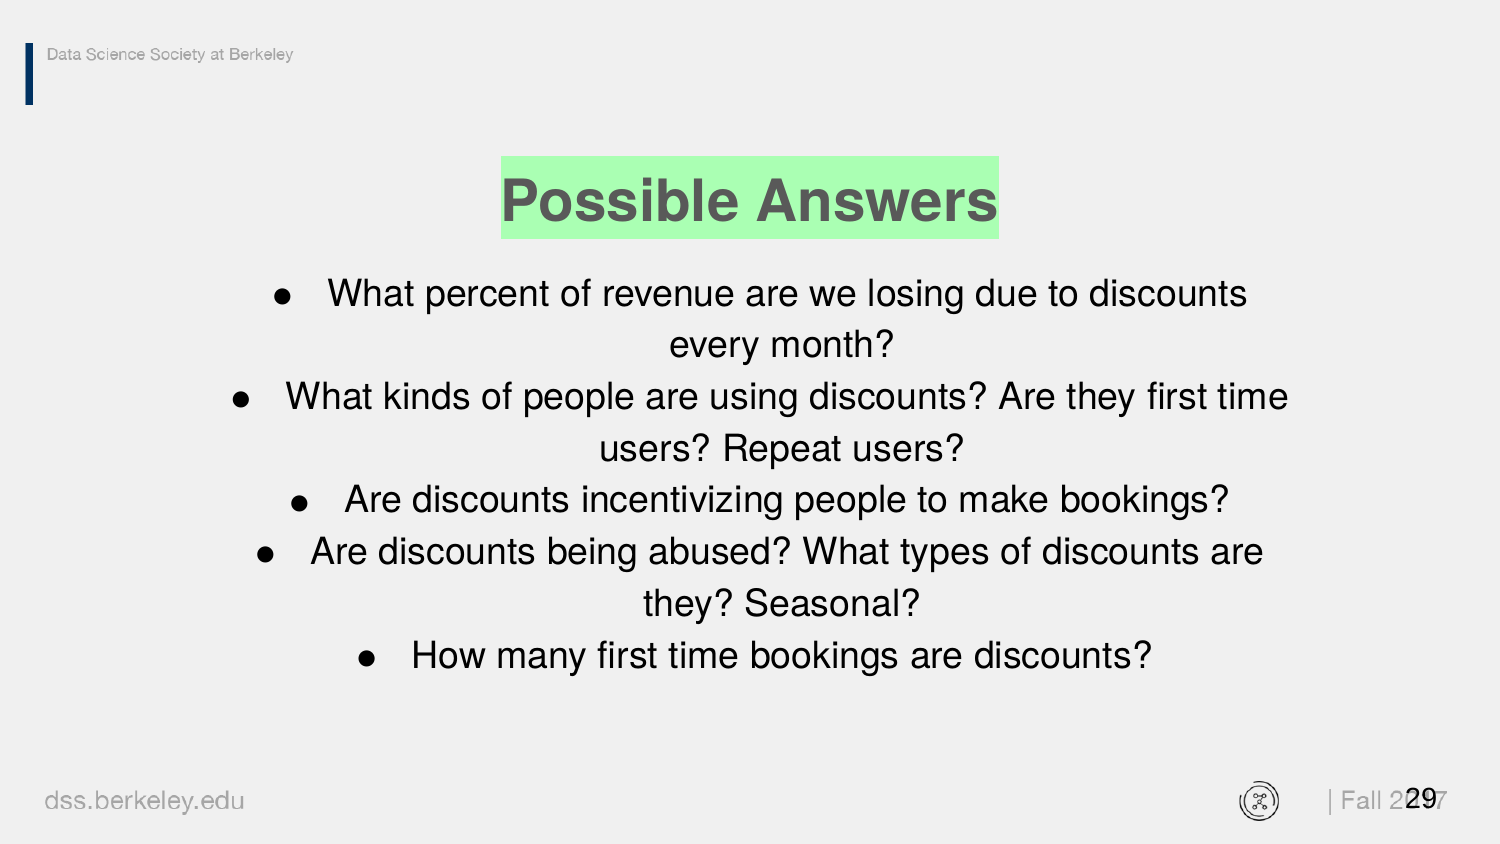

Possible Answers

What percent of revenue are we losing due to discounts every month?
What kinds of people are using discounts? Are they first time users? Repeat users?
Are discounts incentivizing people to make bookings?
Are discounts being abused? What types of discounts are they? Seasonal?
How many first time bookings are discounts?

29